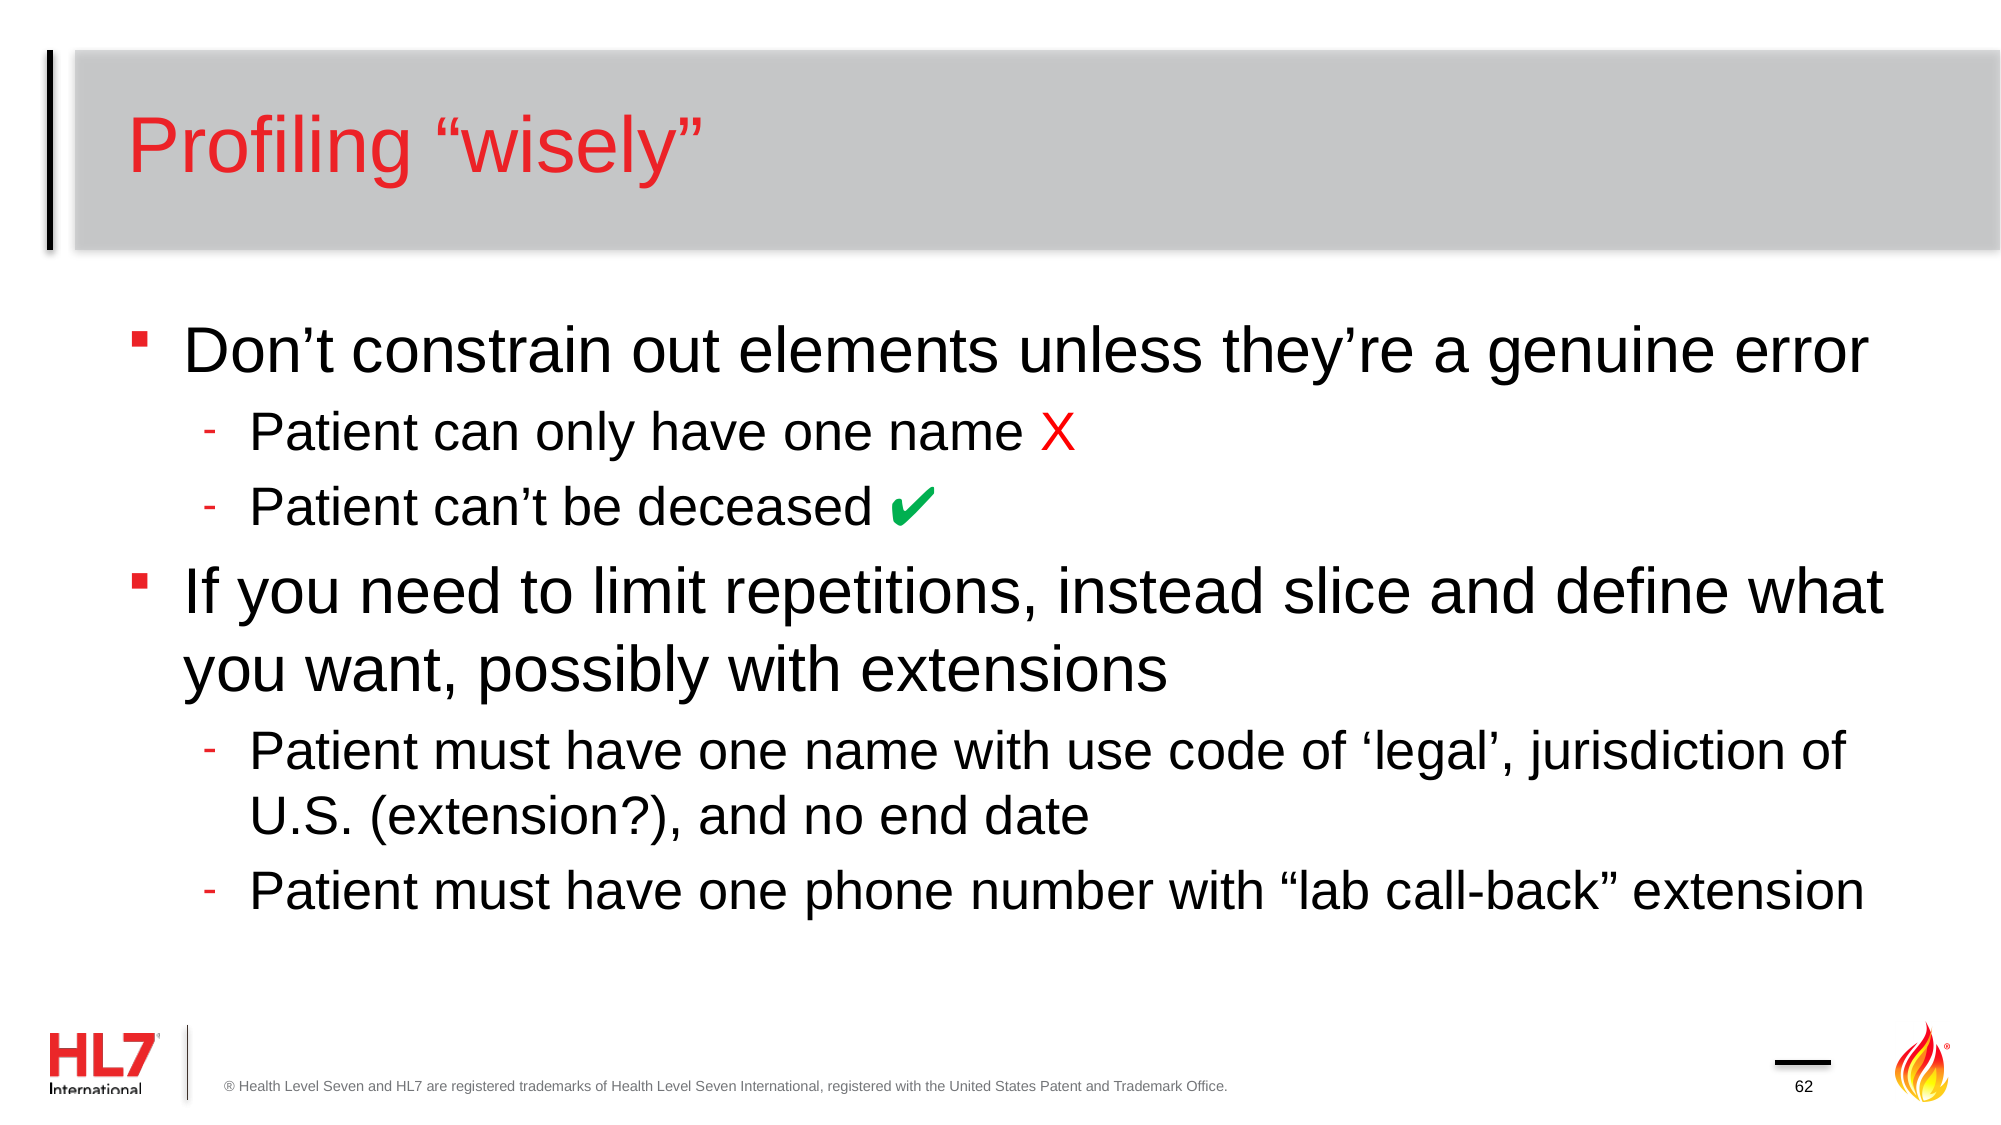

# Profiling “wisely”
Don’t constrain out elements unless they’re a genuine error
Patient can only have one name X
Patient can’t be deceased ✔
If you need to limit repetitions, instead slice and define what you want, possibly with extensions
Patient must have one name with use code of ‘legal’, jurisdiction of U.S. (extension?), and no end date
Patient must have one phone number with “lab call-back” extension
® Health Level Seven and HL7 are registered trademarks of Health Level Seven International, registered with the United States Patent and Trademark Office.
62